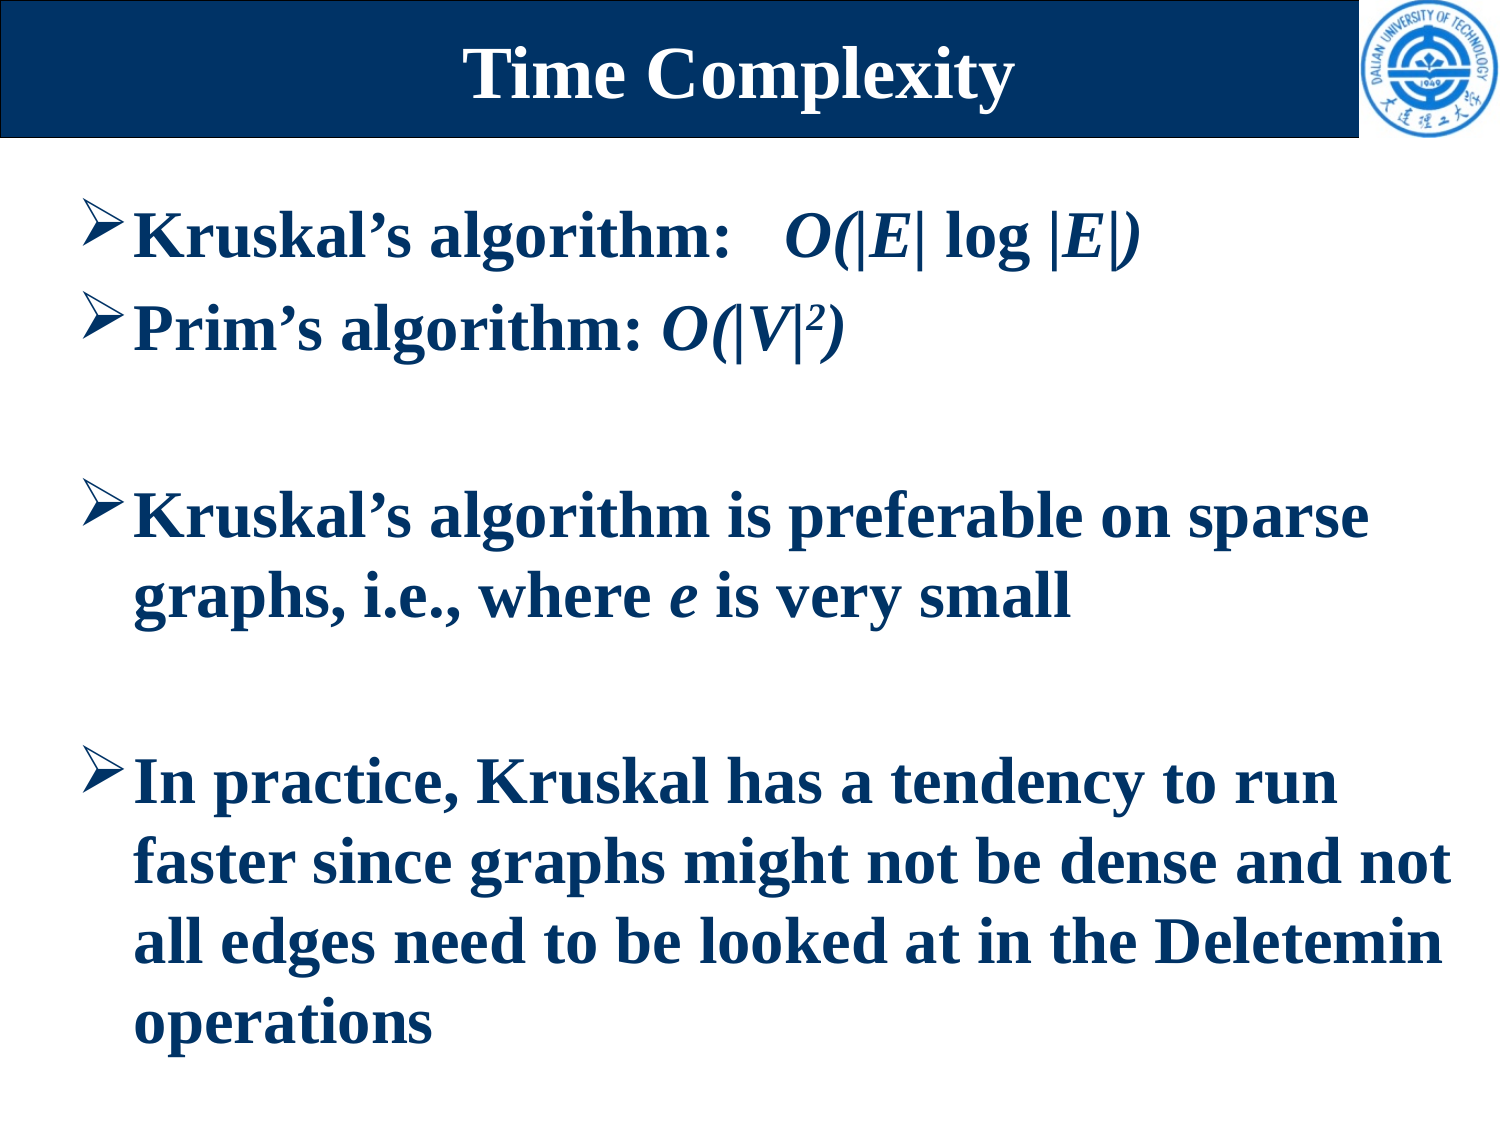

# Time Complexity

Kruskal’s algorithm:   O(|E| log |E|)
Prim’s algorithm: O(|V|2)

Kruskal’s algorithm is preferable on sparse graphs, i.e., where e is very small

In practice, Kruskal has a tendency to run faster since graphs might not be dense and not all edges need to be looked at in the Deletemin operations